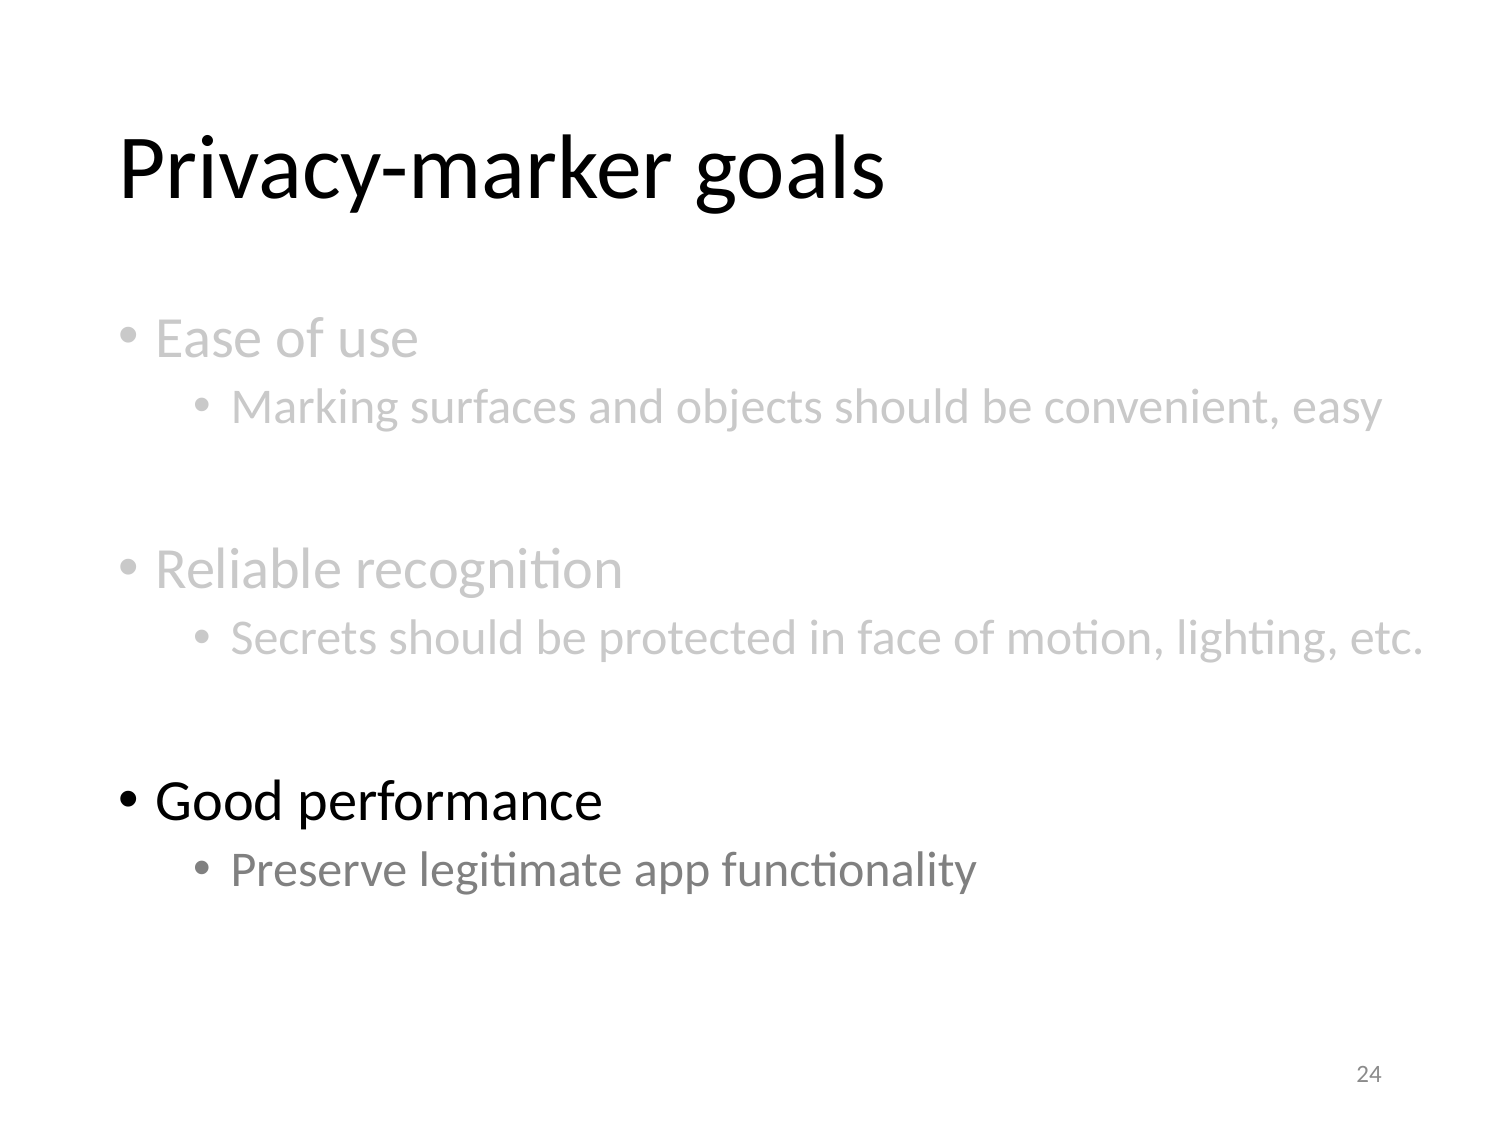

# Privacy-marker goals
Ease of use
Marking surfaces and objects should be convenient, easy

Reliable recognition
Secrets should be protected in face of motion, lighting, etc.

Good performance
Preserve legitimate app functionality
24